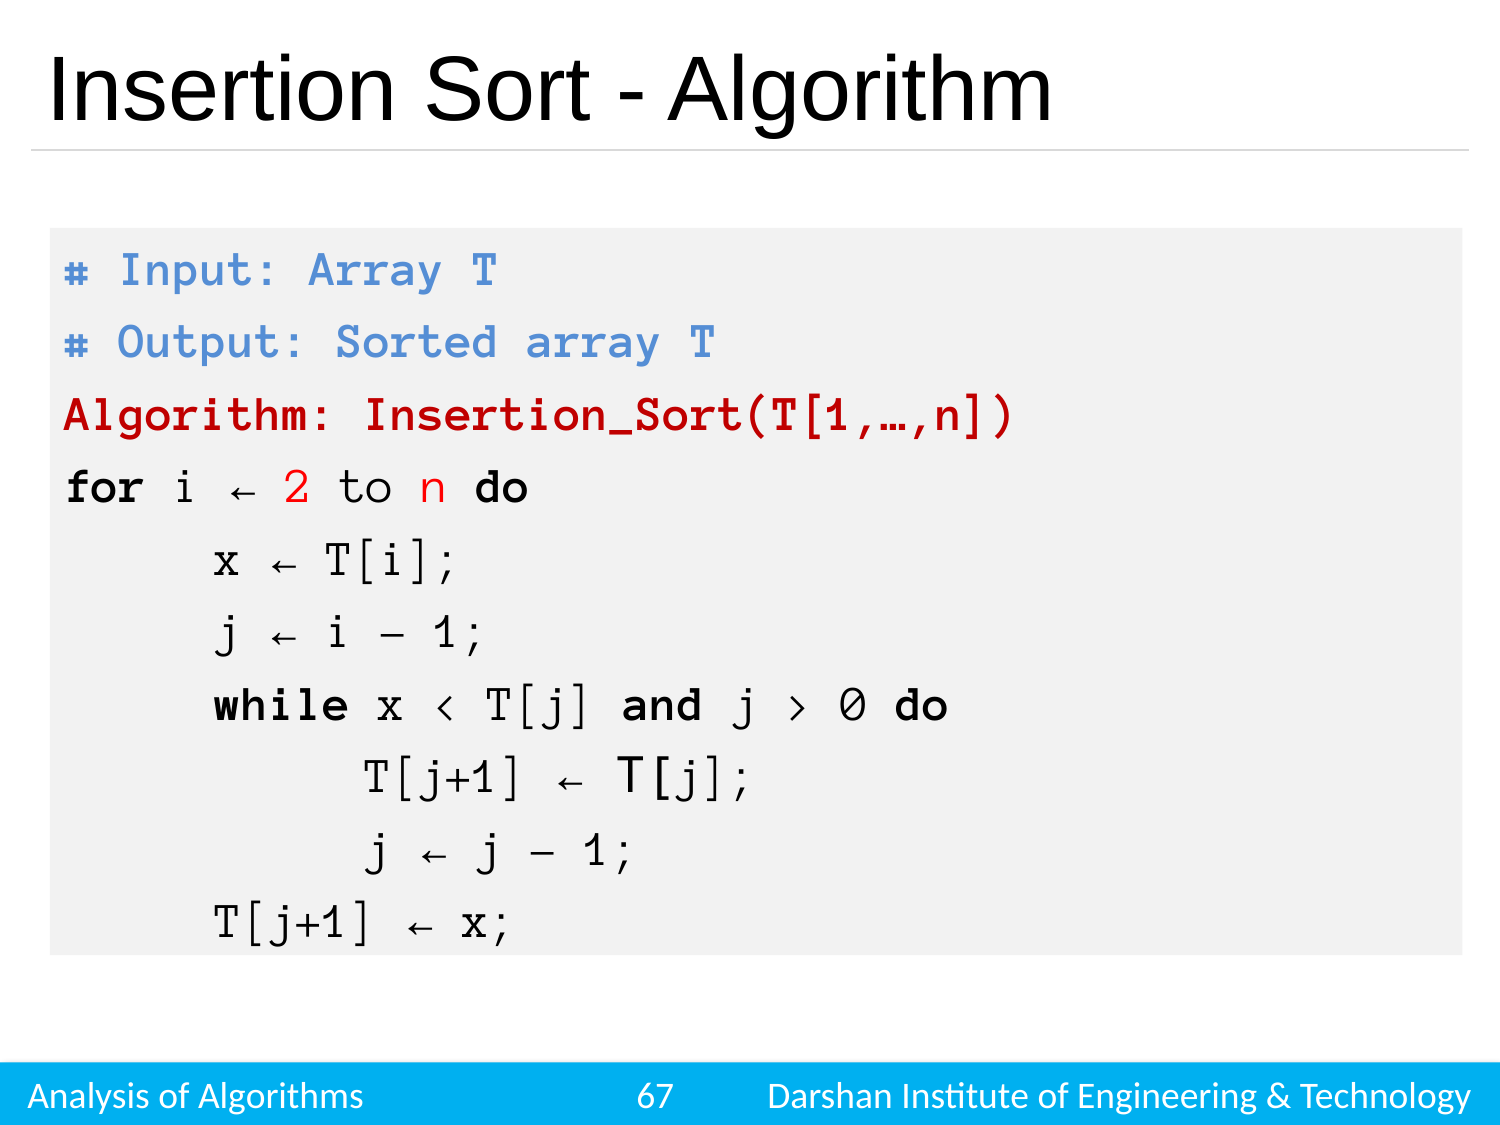

# Insertion Sort - Algorithm
# Input: Array T
# Output: Sorted array T
Algorithm: Insertion_Sort(T[1,…,n])
for i ← 2 to n do
x ← T[i];
j ← i – 1;
while x < T[j] and j > 0 do
T[j+1] ← T[j];
j ← j – 1;
T[j+1] ← x;